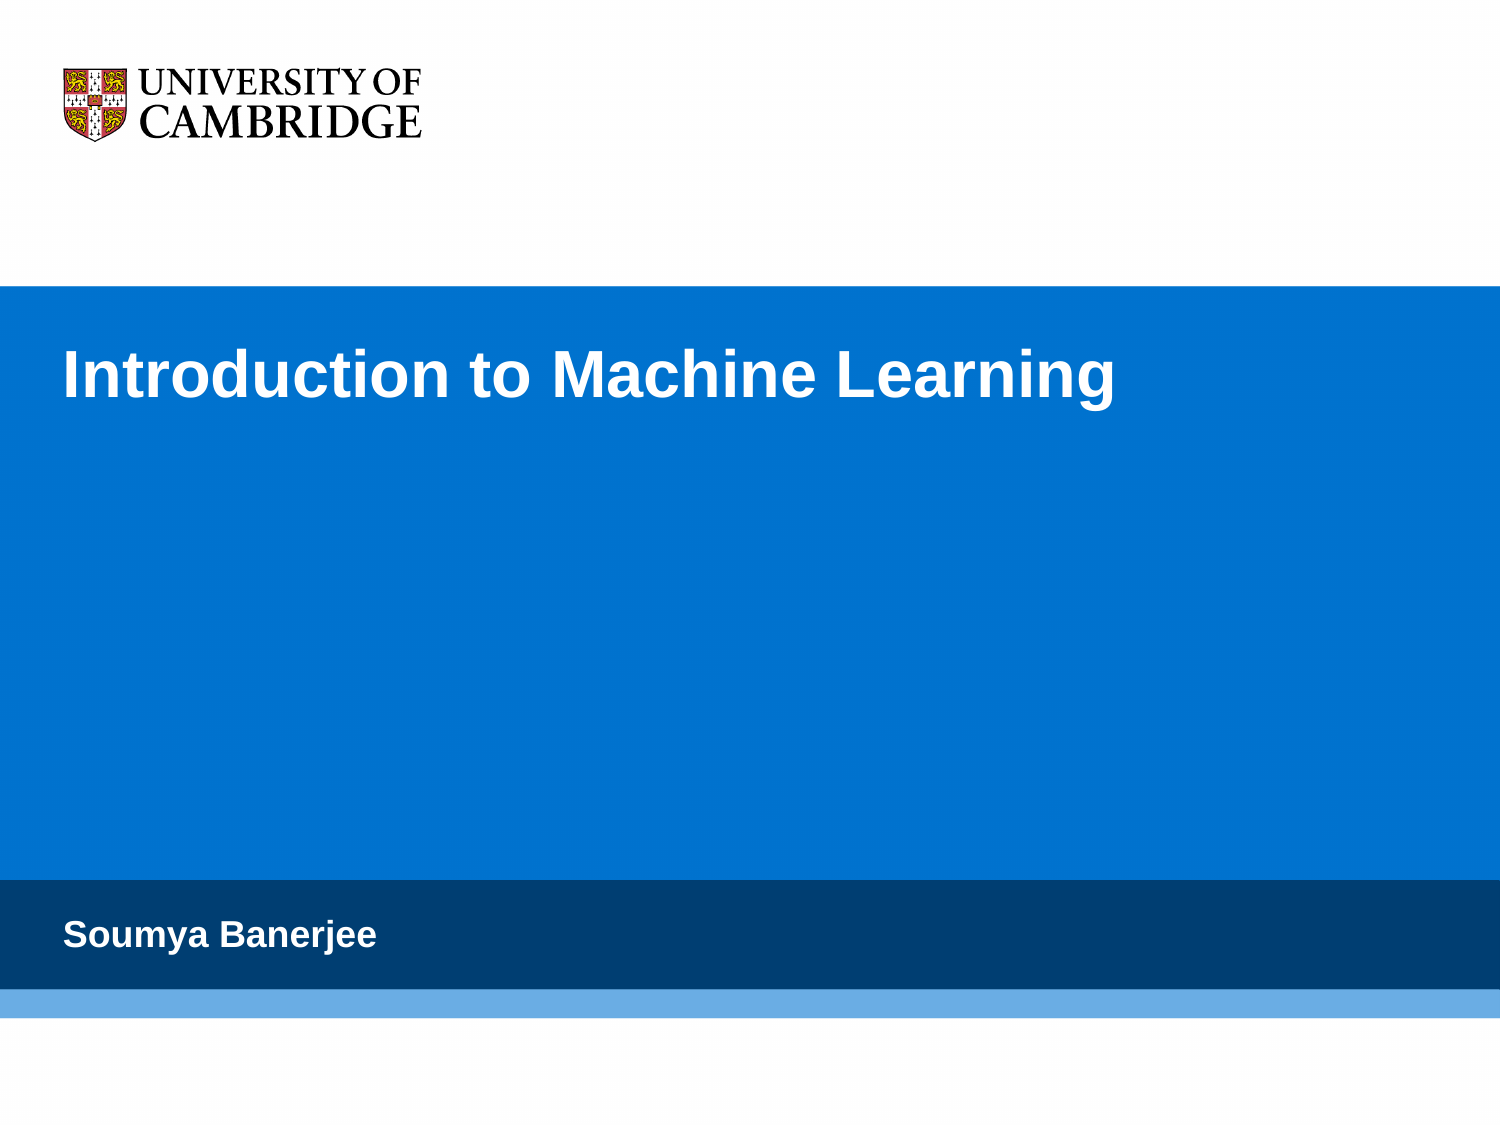

# Introduction to Machine Learning

Soumya Banerjee